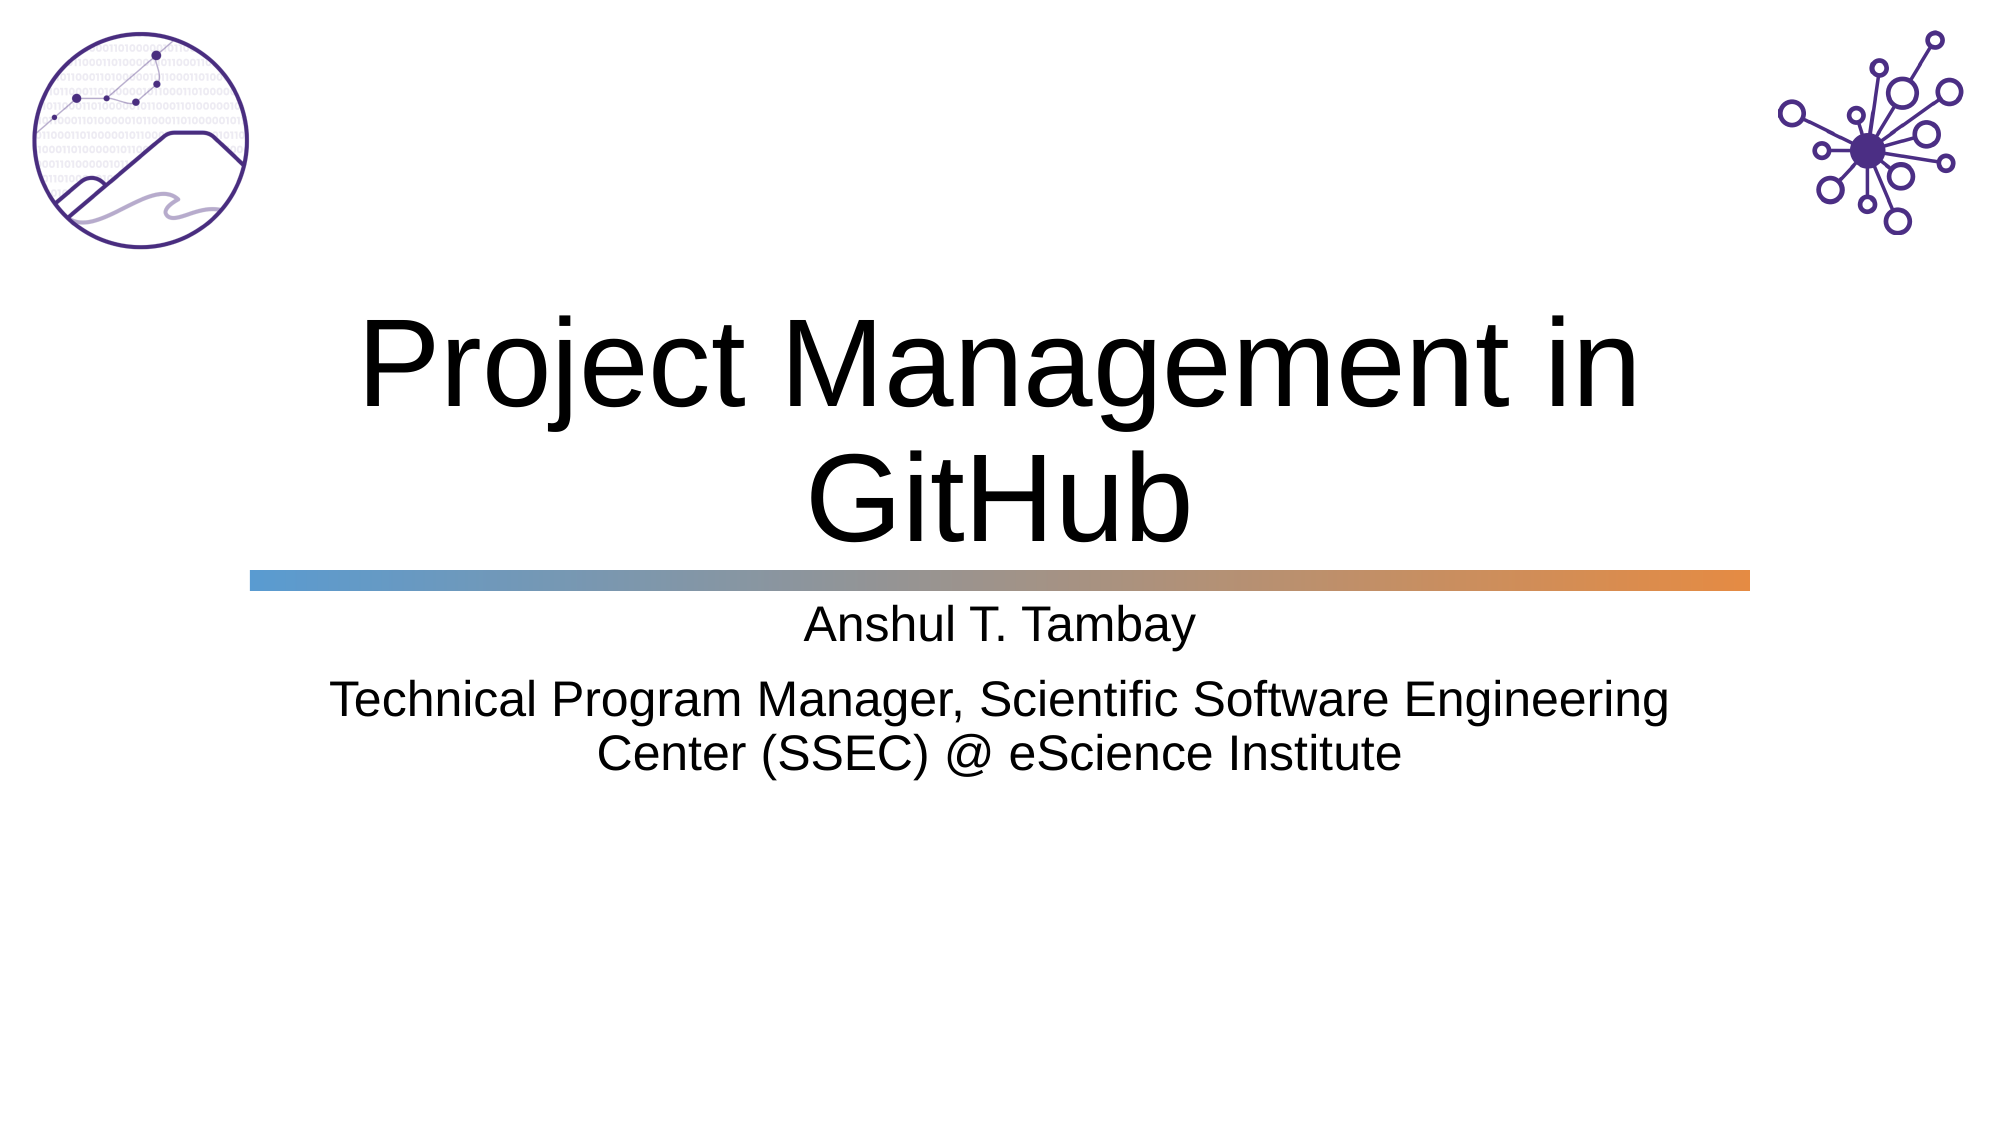

# Project Management in GitHub
Anshul T. Tambay
Technical Program Manager, Scientific Software Engineering Center (SSEC) @ eScience Institute